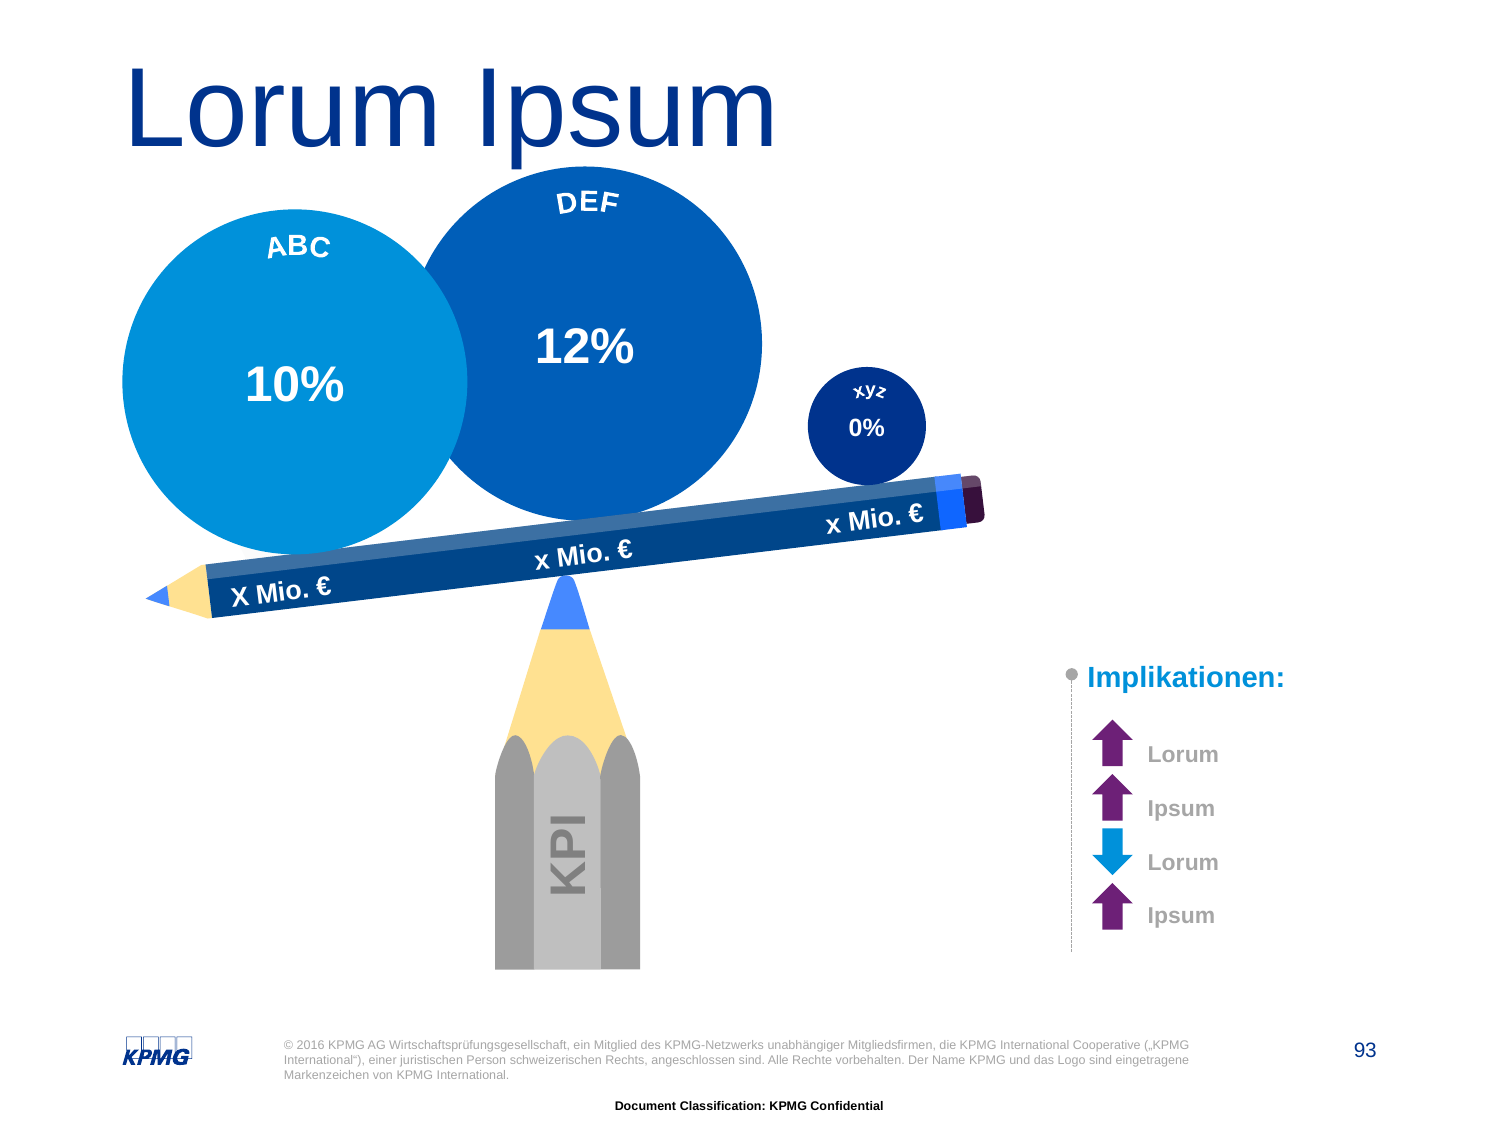

# Lorum Ipsum
12%
DEF
10%
ABC
0%
xyz

X Mio. € 	                             x Mio. €                          x Mio. €
Implikationen:
Lorum
Ipsum
Lorum
Ipsum

KPI